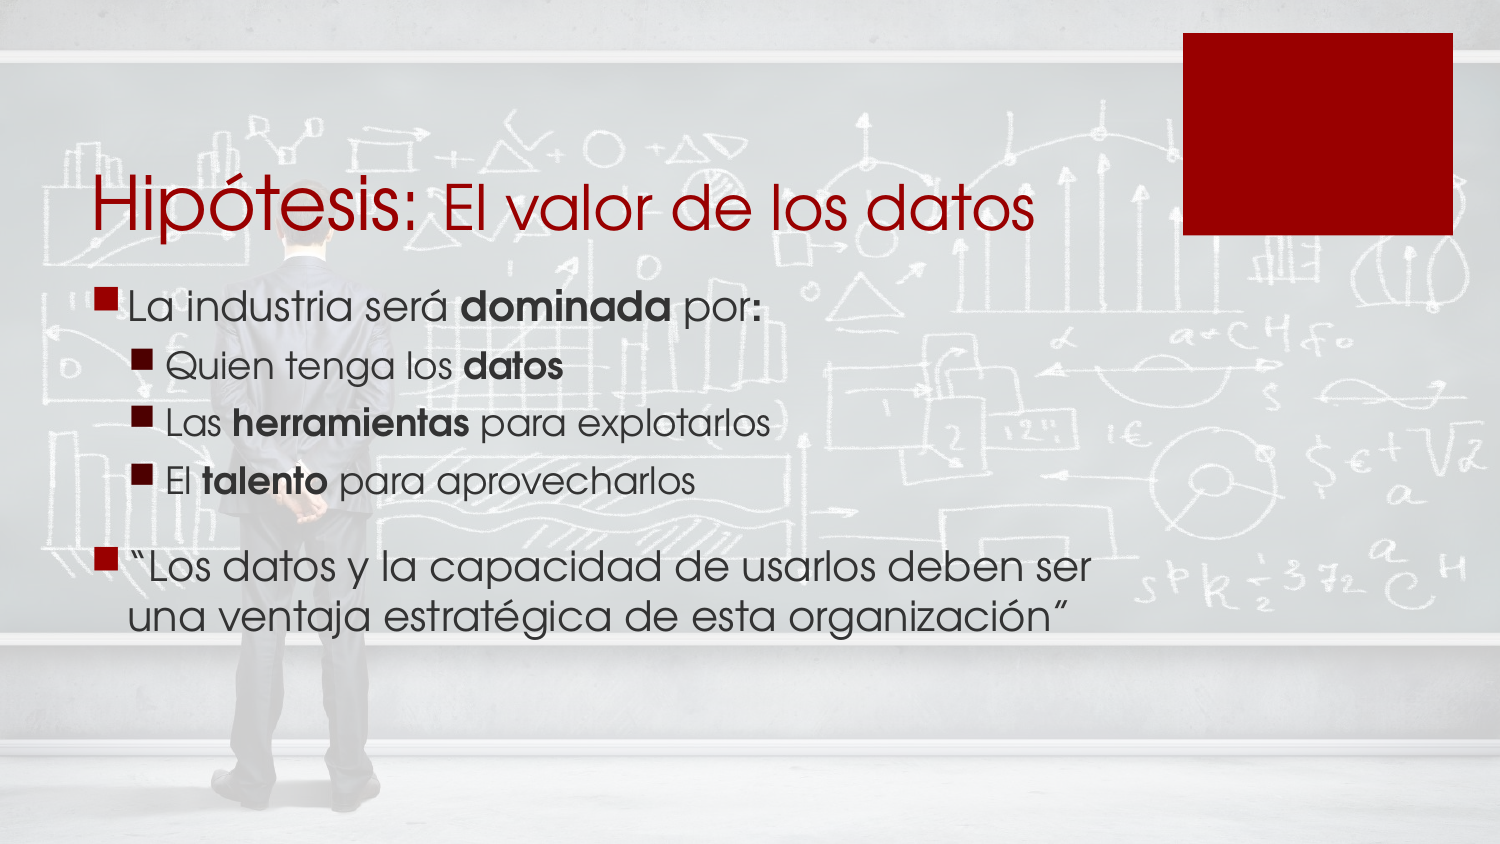

# Hipótesis: El valor de los datos
La industria será dominada por:
Quien tenga los datos
Las herramientas para explotarlos
El talento para aprovecharlos
“Los datos y la capacidad de usarlos deben ser una ventaja estratégica de esta organización”